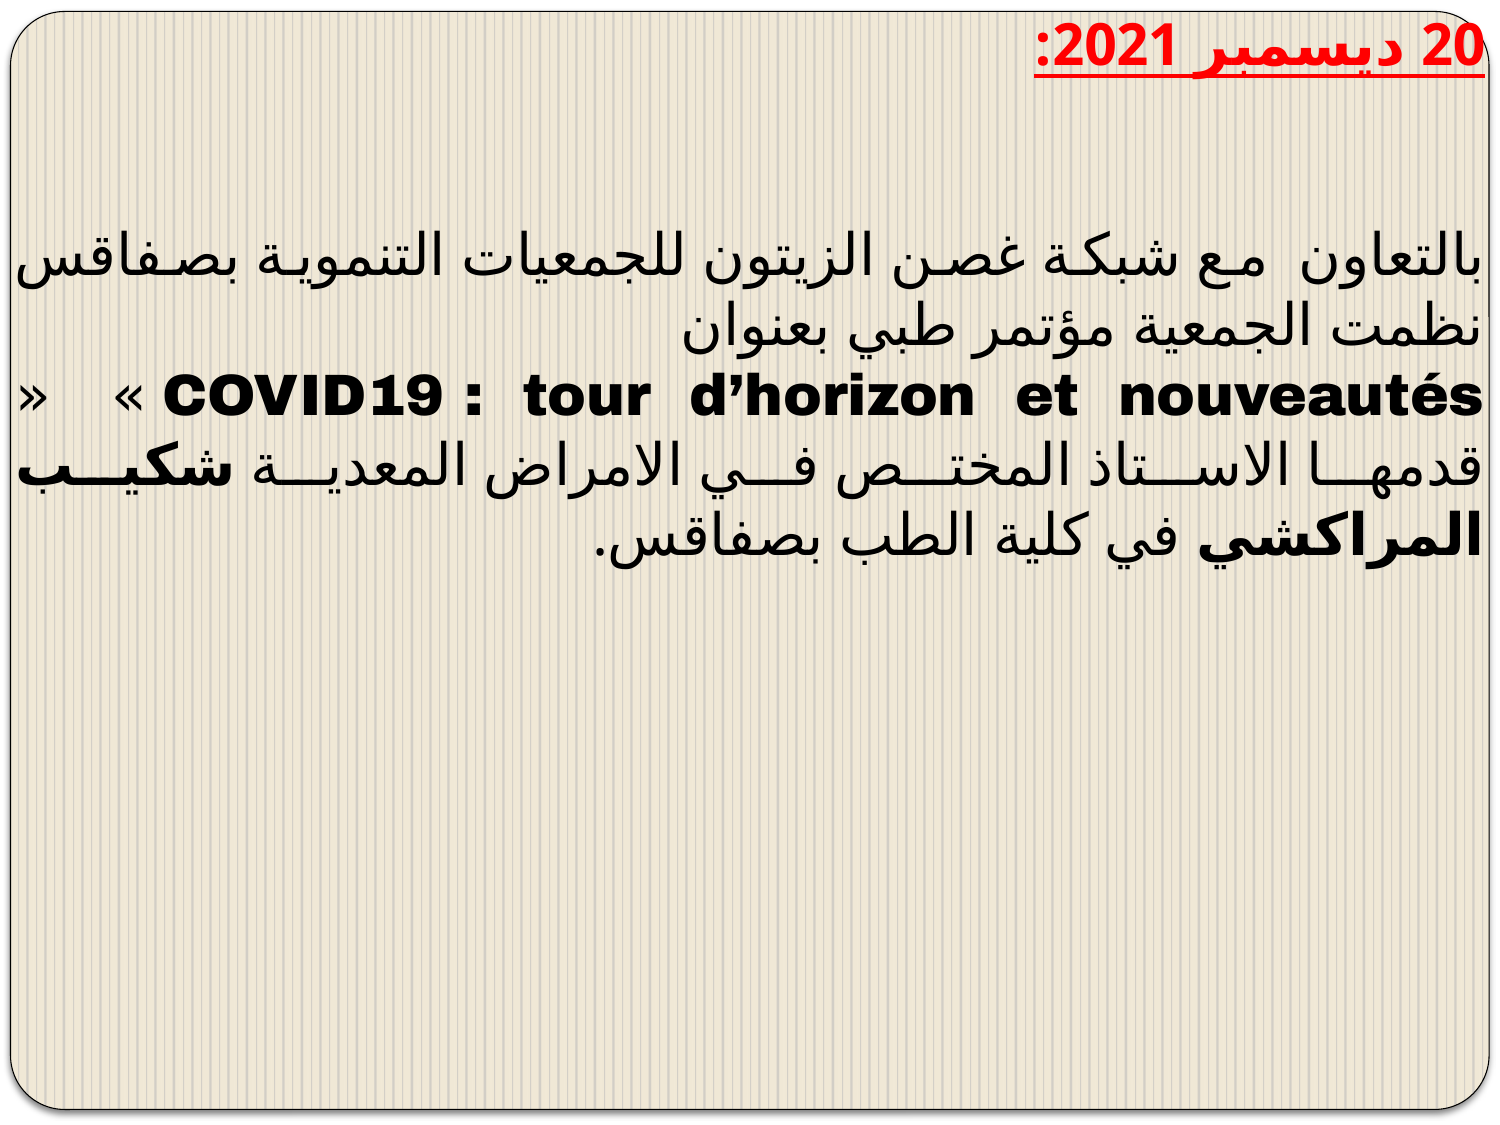

20 ديسمبر 2021:

بالتعاون  مع شبكة غصن الزيتون للجمعيات التنموية بصفاقس نظمت الجمعية مؤتمر طبي بعنوان
COVID19 : tour d’horizon et nouveautés »    « قدمها الاستاذ المختص في الامراض المعدية شكيب المراكشي في كلية الطب بصفاقس.